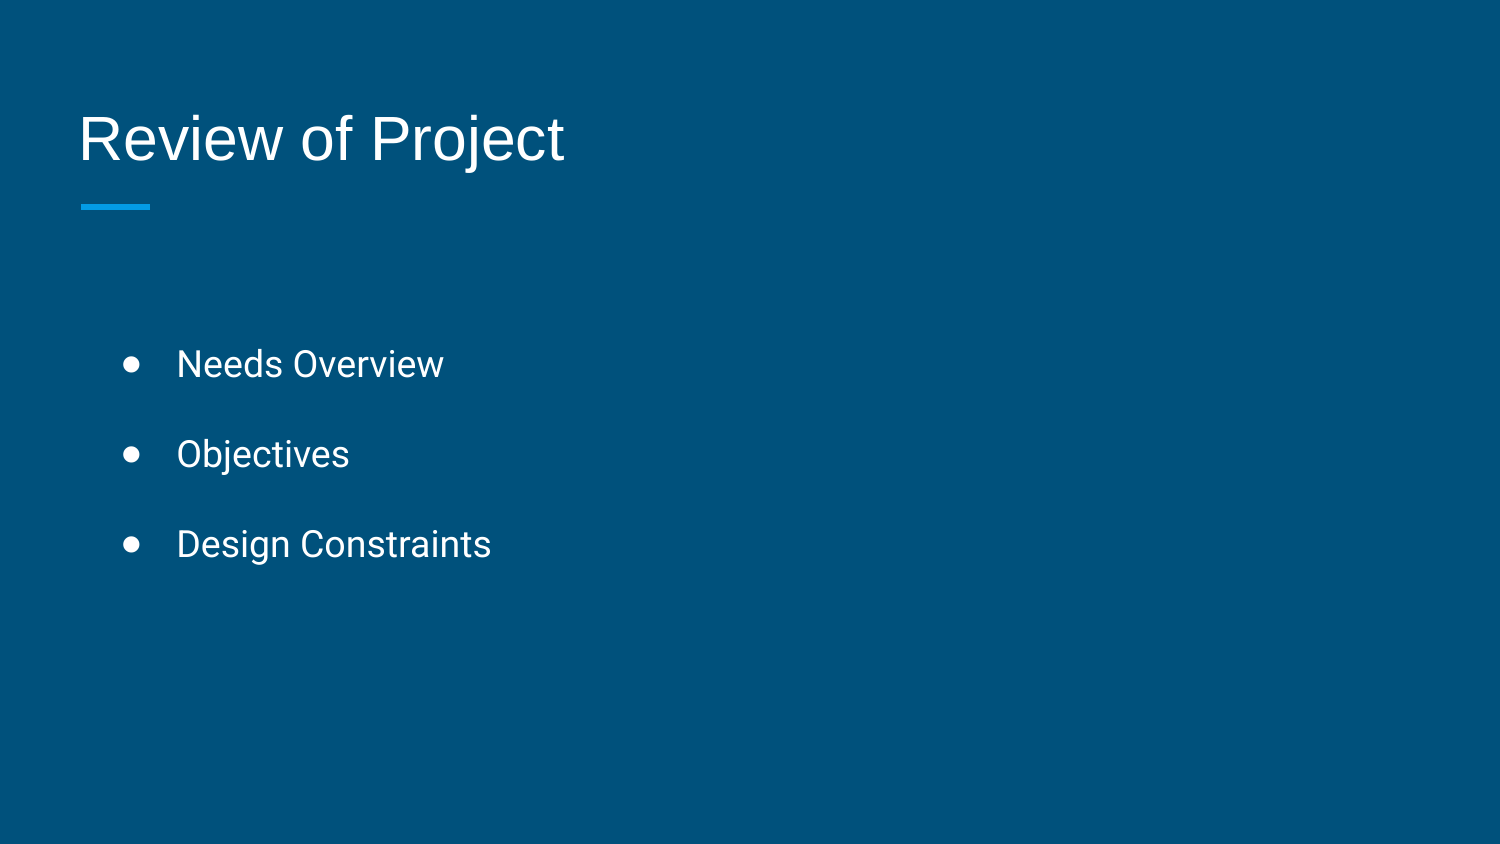

# Review of Project
Needs Overview
Objectives
Design Constraints